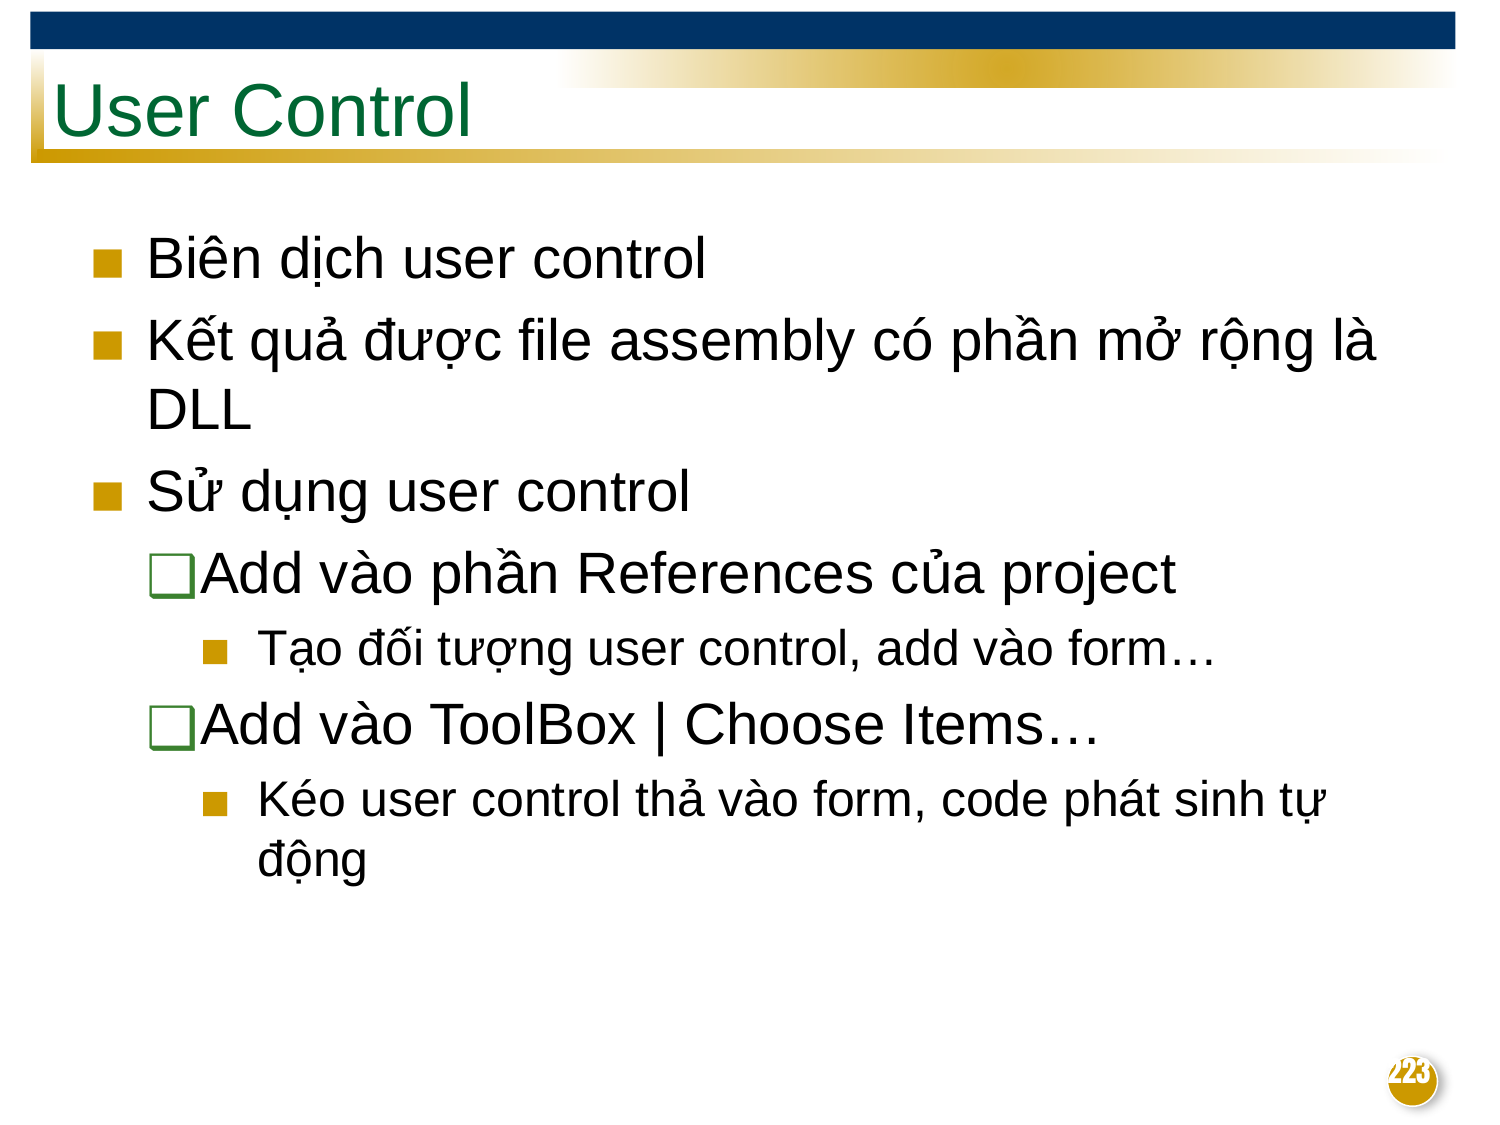

# User Control
Biên dịch user control
Kết quả được file assembly có phần mở rộng là DLL
Sử dụng user control
Add vào phần References của project
Tạo đối tượng user control, add vào form…
Add vào ToolBox | Choose Items…
Kéo user control thả vào form, code phát sinh tự động
223